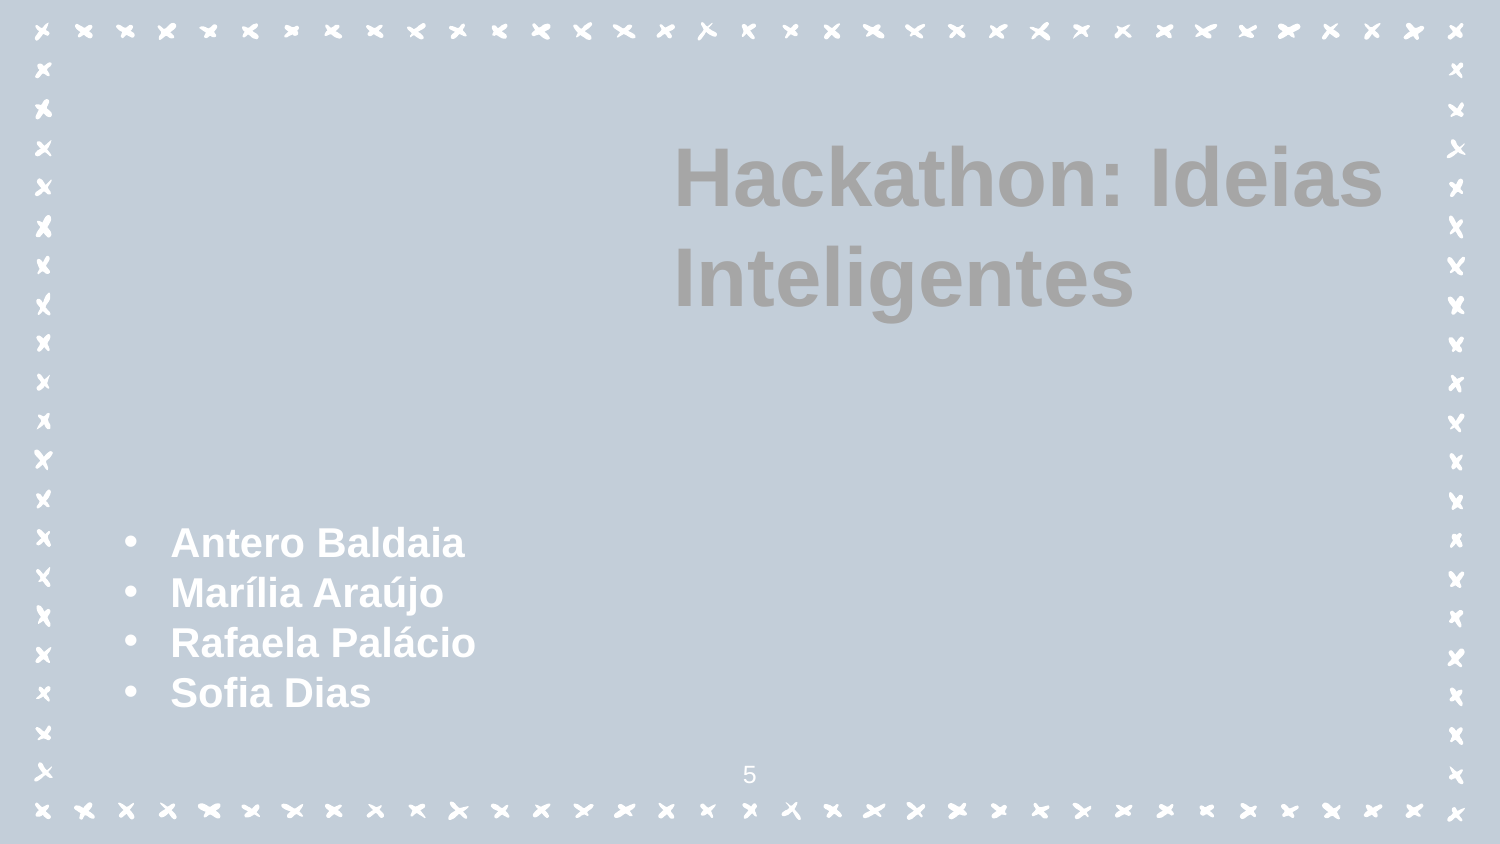

Hackathon: Ideias Inteligentes
Antero Baldaia
Marília Araújo
Rafaela Palácio
Sofia Dias
5